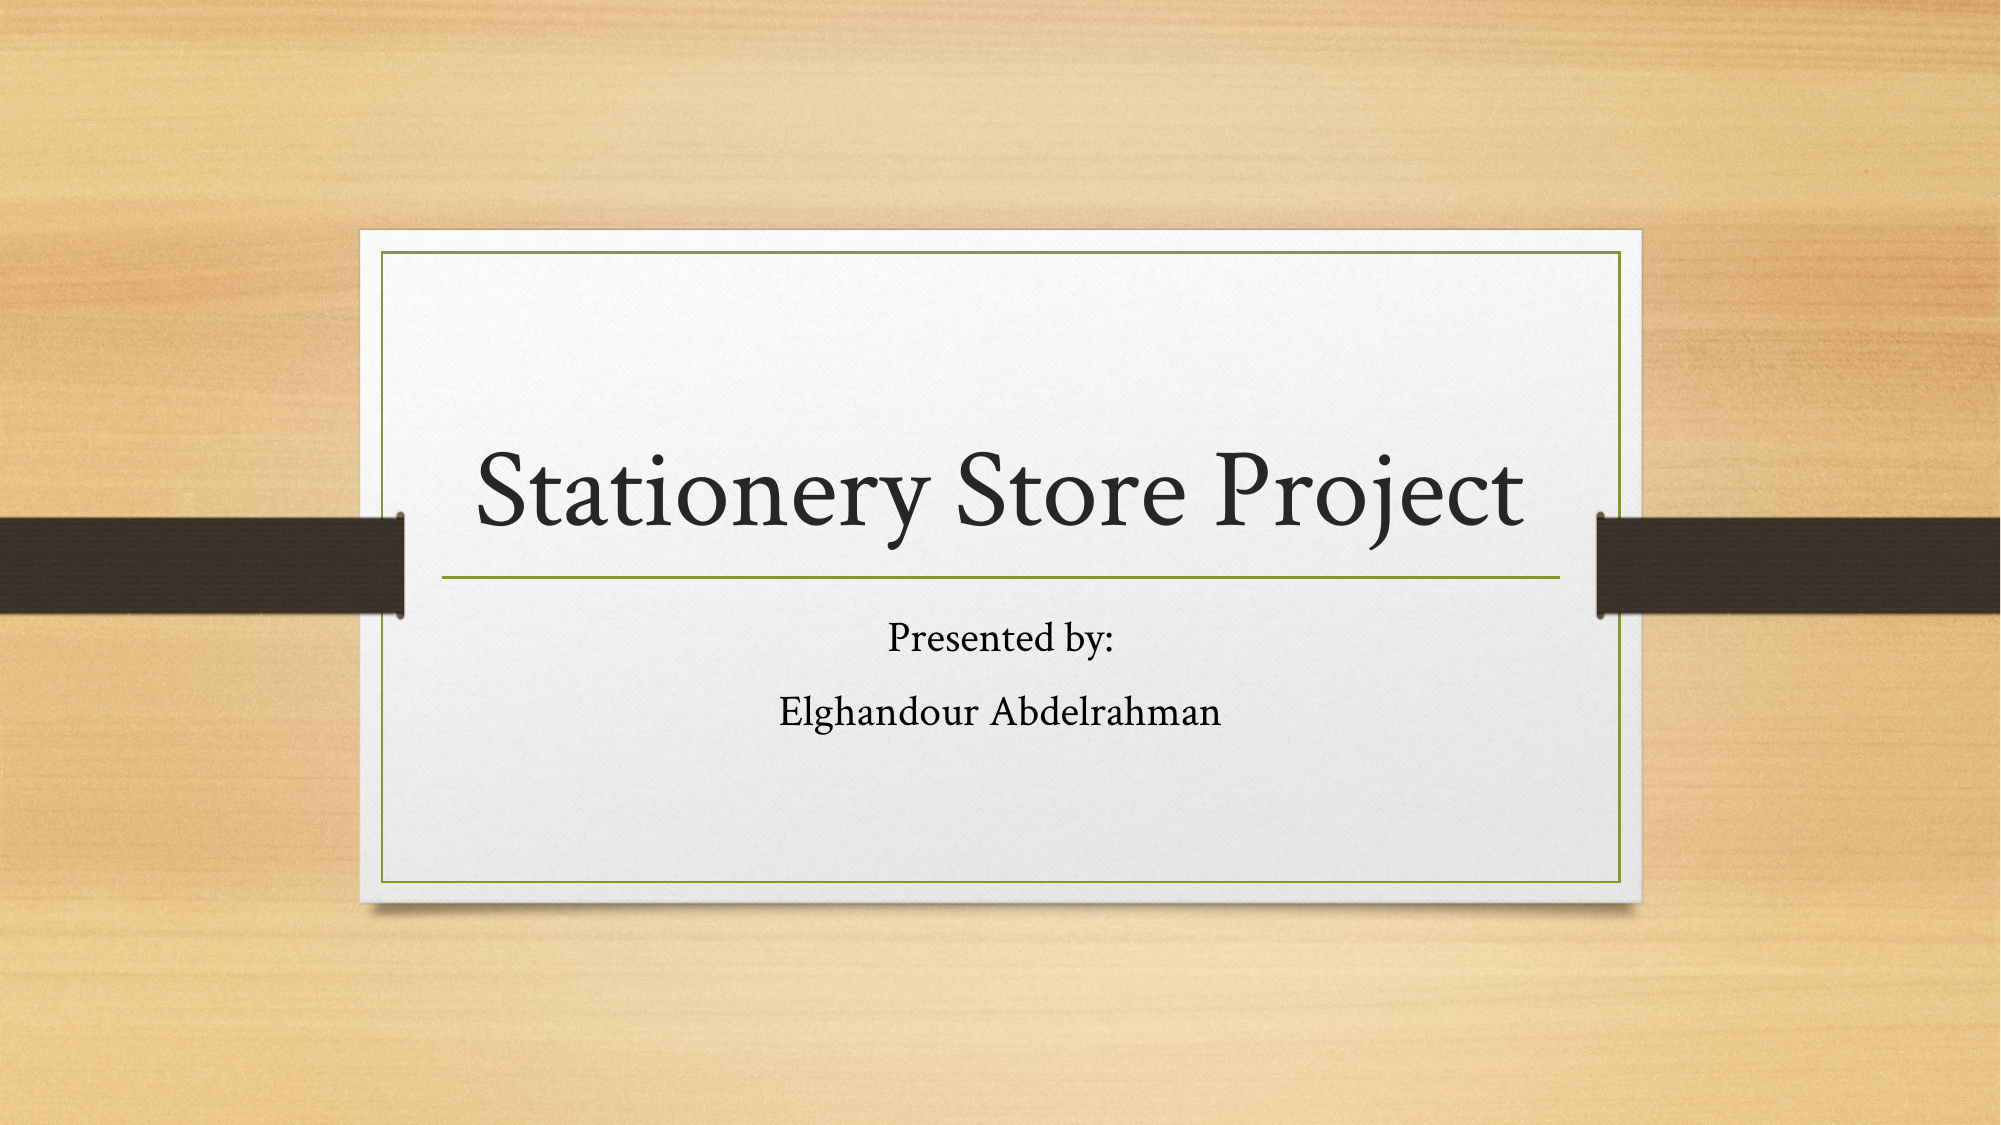

# Stationery Store Project
Presented by:
Elghandour Abdelrahman